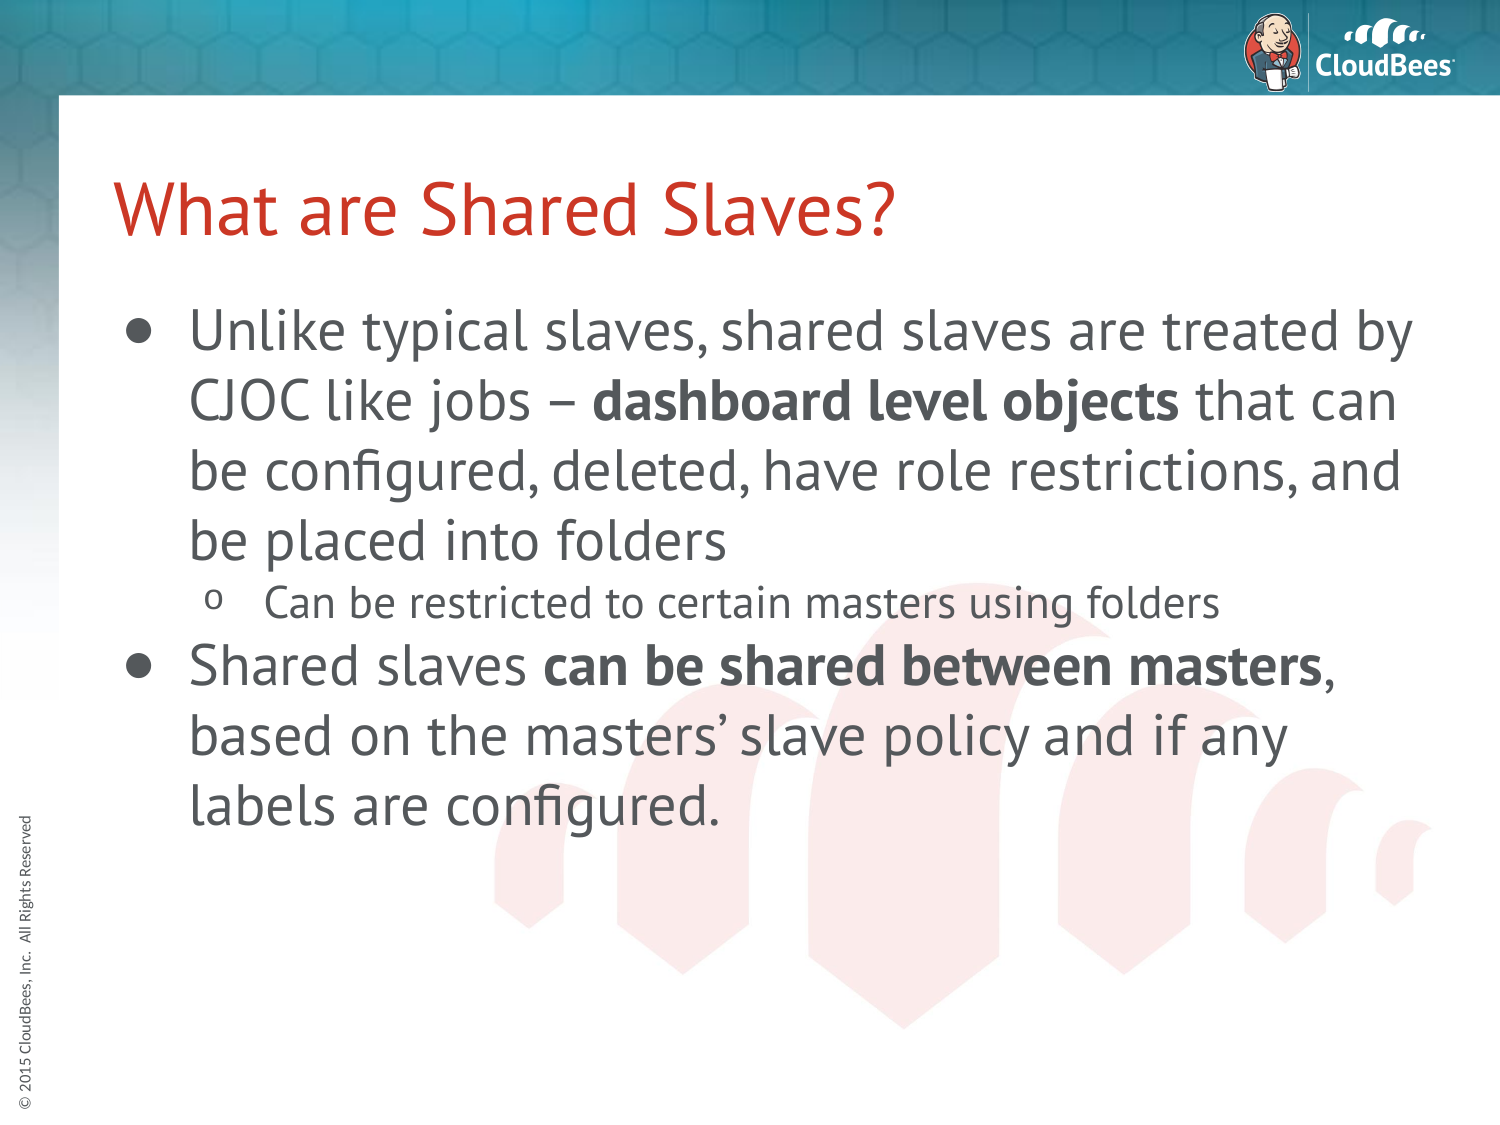

# What are Shared Slaves?
Unlike typical slaves, shared slaves are treated by CJOC like jobs – dashboard level objects that can be configured, deleted, have role restrictions, and be placed into folders
Can be restricted to certain masters using folders
Shared slaves can be shared between masters, based on the masters’ slave policy and if any labels are configured.